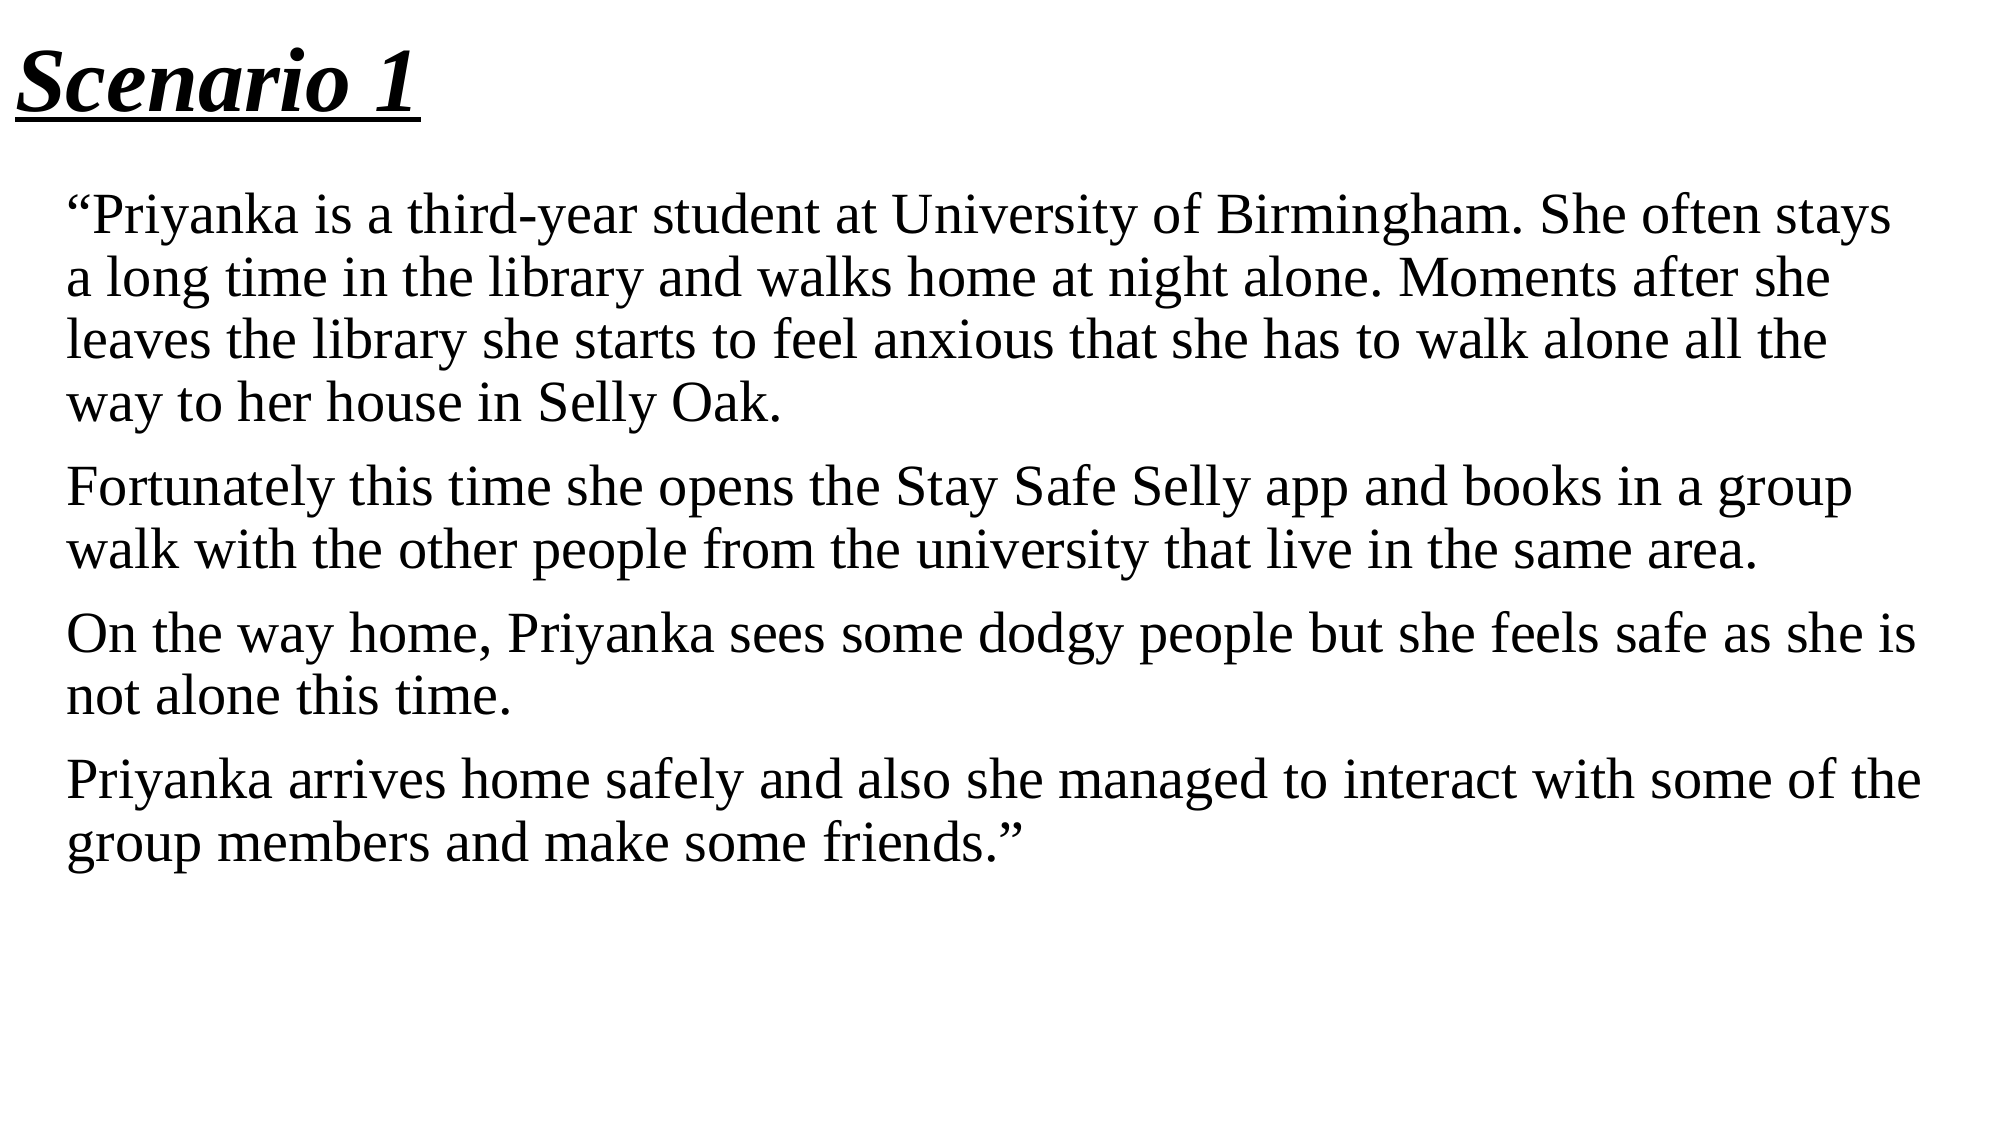

# Scenario 1
“Priyanka is a third-year student at University of Birmingham. She often stays a long time in the library and walks home at night alone. Moments after she leaves the library she starts to feel anxious that she has to walk alone all the way to her house in Selly Oak.
Fortunately this time she opens the Stay Safe Selly app and books in a group walk with the other people from the university that live in the same area.
On the way home, Priyanka sees some dodgy people but she feels safe as she is not alone this time.
Priyanka arrives home safely and also she managed to interact with some of the group members and make some friends.”